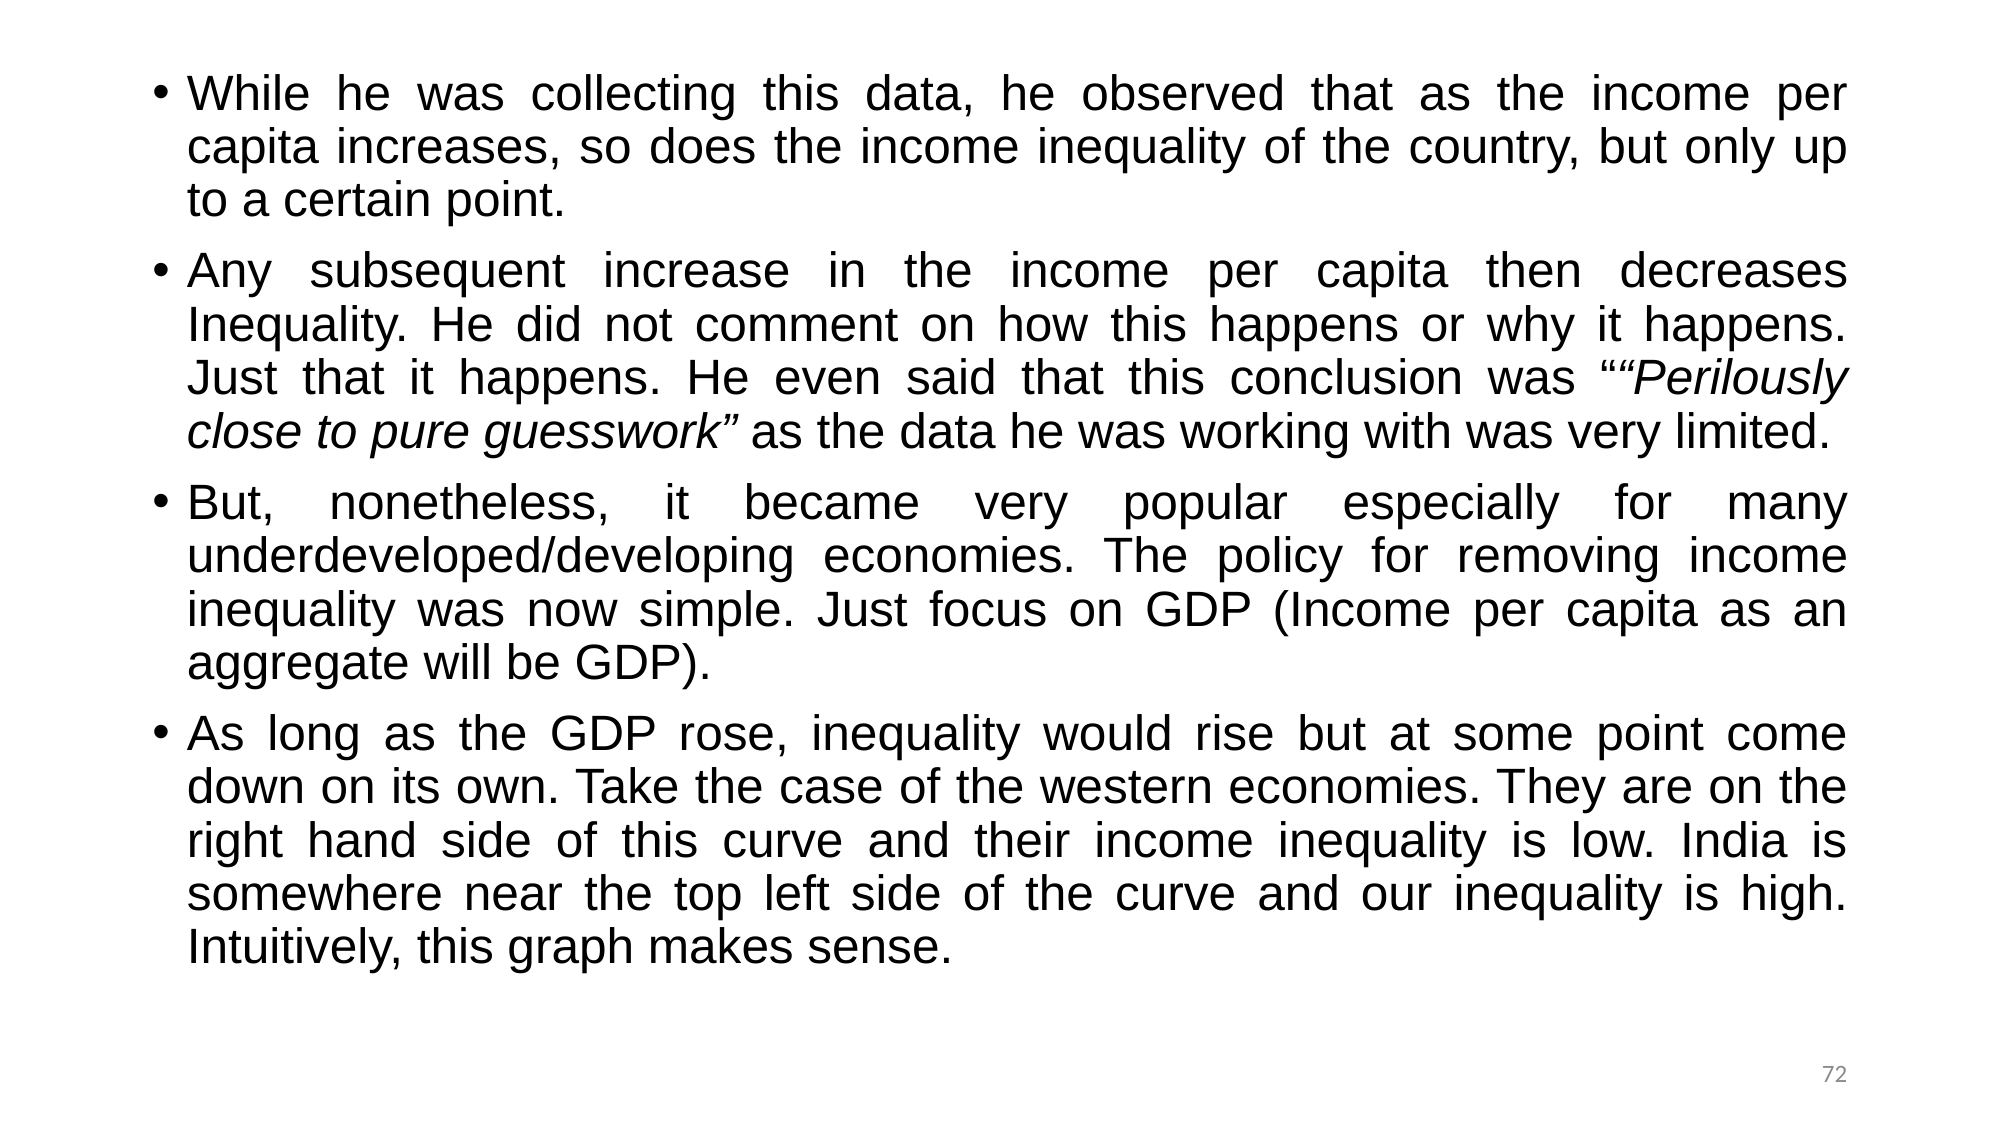

#
While he was collecting this data, he observed that as the income per capita increases, so does the income inequality of the country, but only up to a certain point.
Any subsequent increase in the income per capita then decreases Inequality. He did not comment on how this happens or why it happens. Just that it happens. He even said that this conclusion was ““Perilously close to pure guesswork” as the data he was working with was very limited.
But, nonetheless, it became very popular especially for many underdeveloped/developing economies. The policy for removing income inequality was now simple. Just focus on GDP (Income per capita as an aggregate will be GDP).
As long as the GDP rose, inequality would rise but at some point come down on its own. Take the case of the western economies. They are on the right hand side of this curve and their income inequality is low. India is somewhere near the top left side of the curve and our inequality is high. Intuitively, this graph makes sense.

72